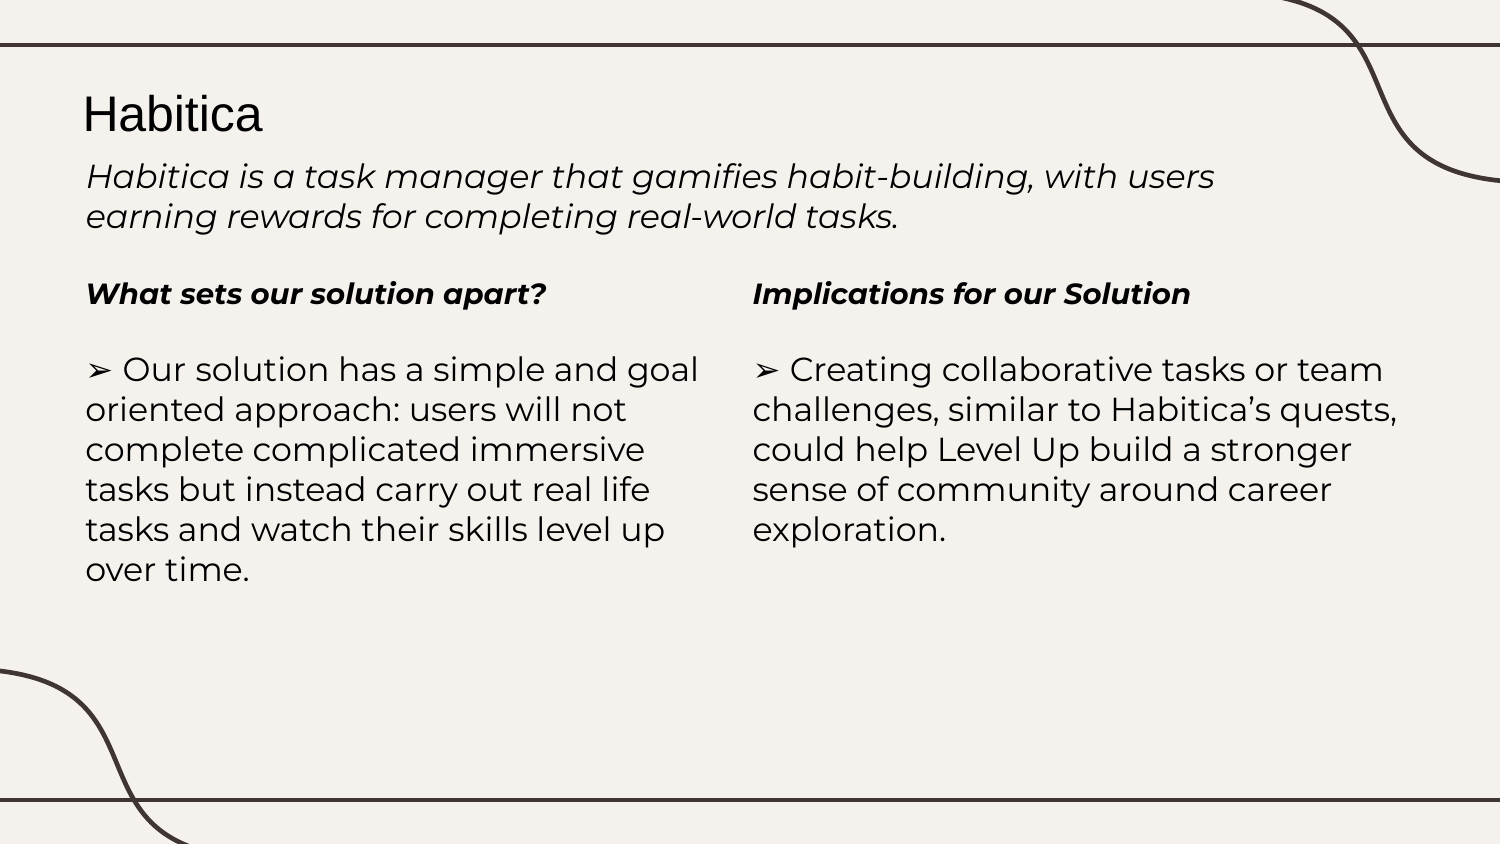

# Habitica
Habitica is a task manager that gamifies habit-building, with users earning rewards for completing real-world tasks.

What sets our solution apart?

Implications for our Solution

➢ Our solution has a simple and goal oriented approach: users will not complete complicated immersive tasks but instead carry out real life tasks and watch their skills level up over time.

➢ Creating collaborative tasks or team challenges, similar to Habitica’s quests, could help Level Up build a stronger sense of community around career exploration.